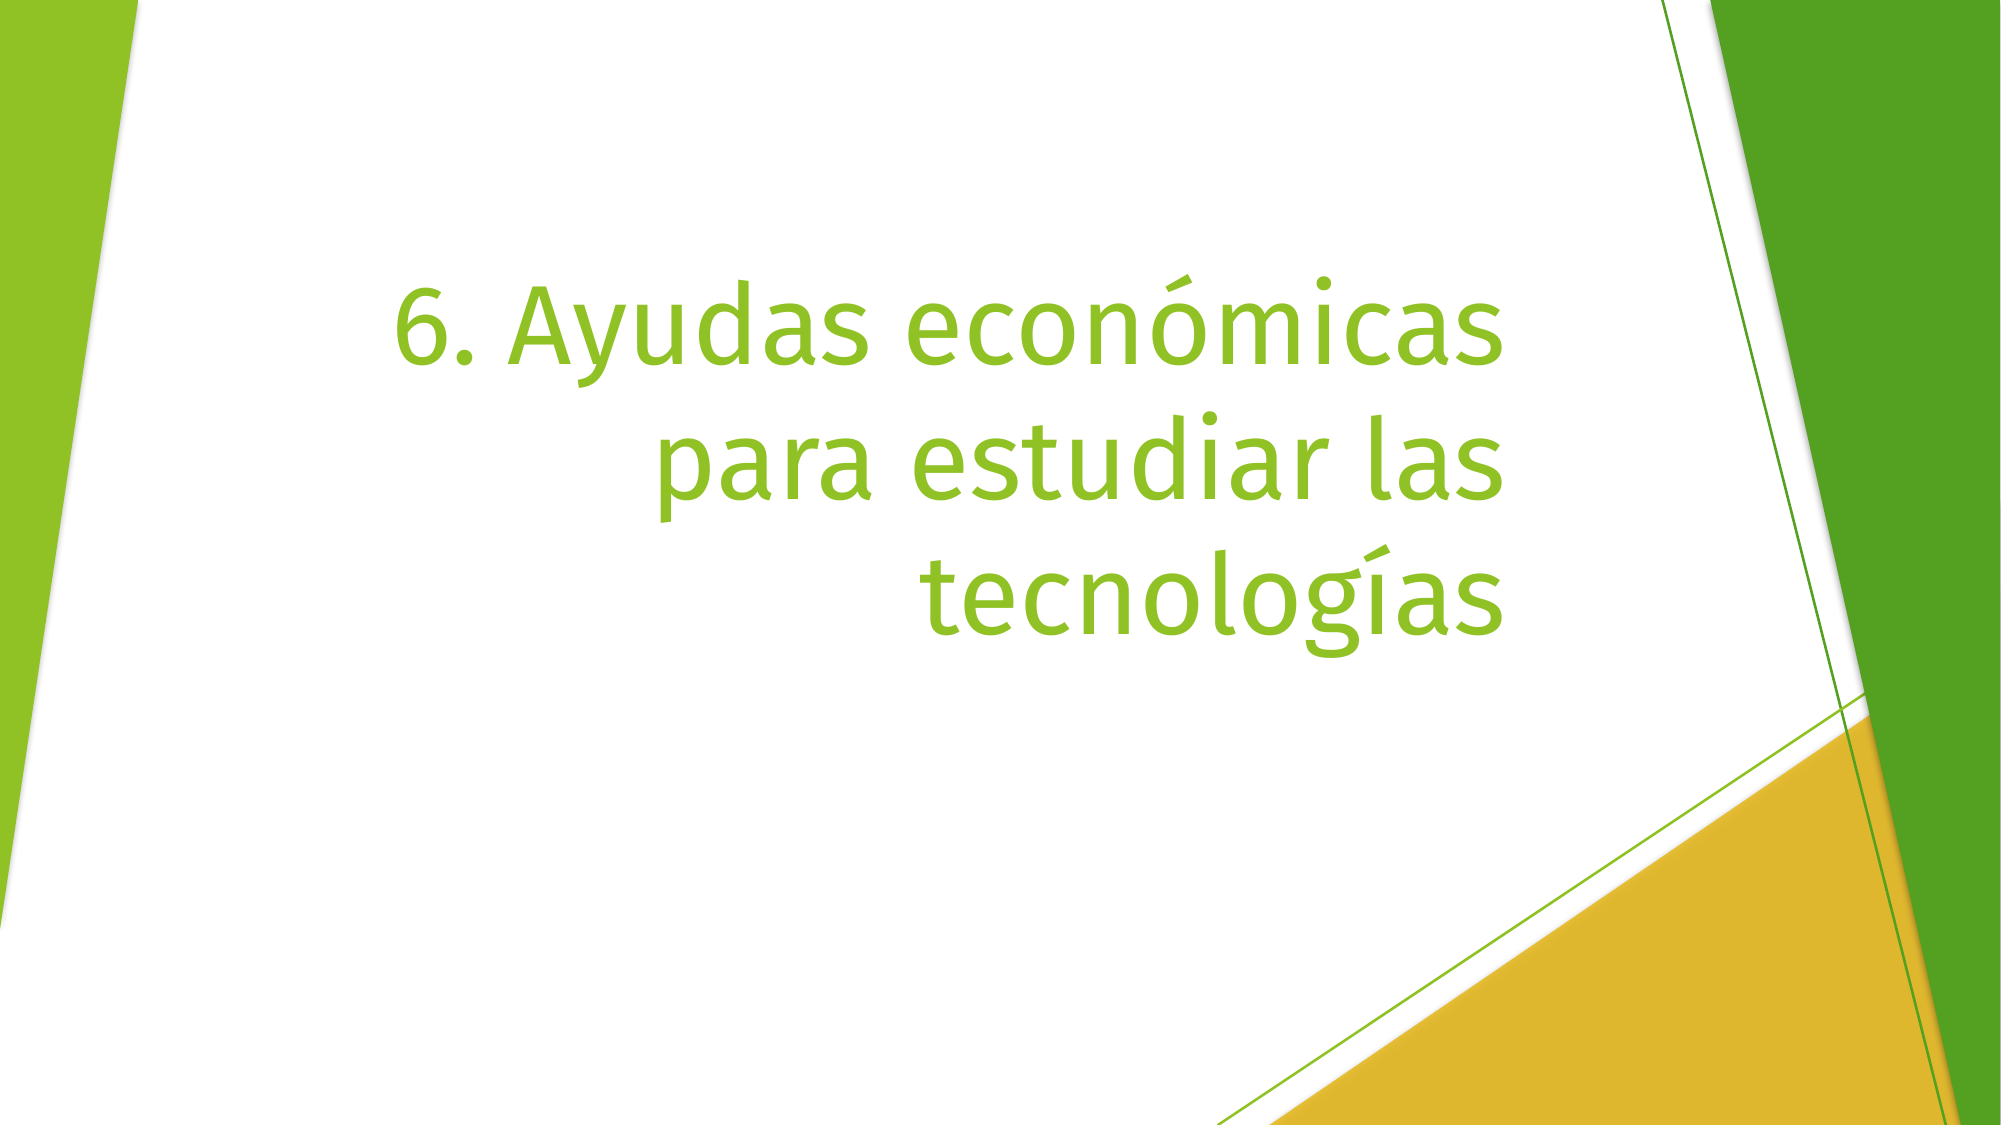

# 6. Ayudas económicas para estudiar las tecnologías